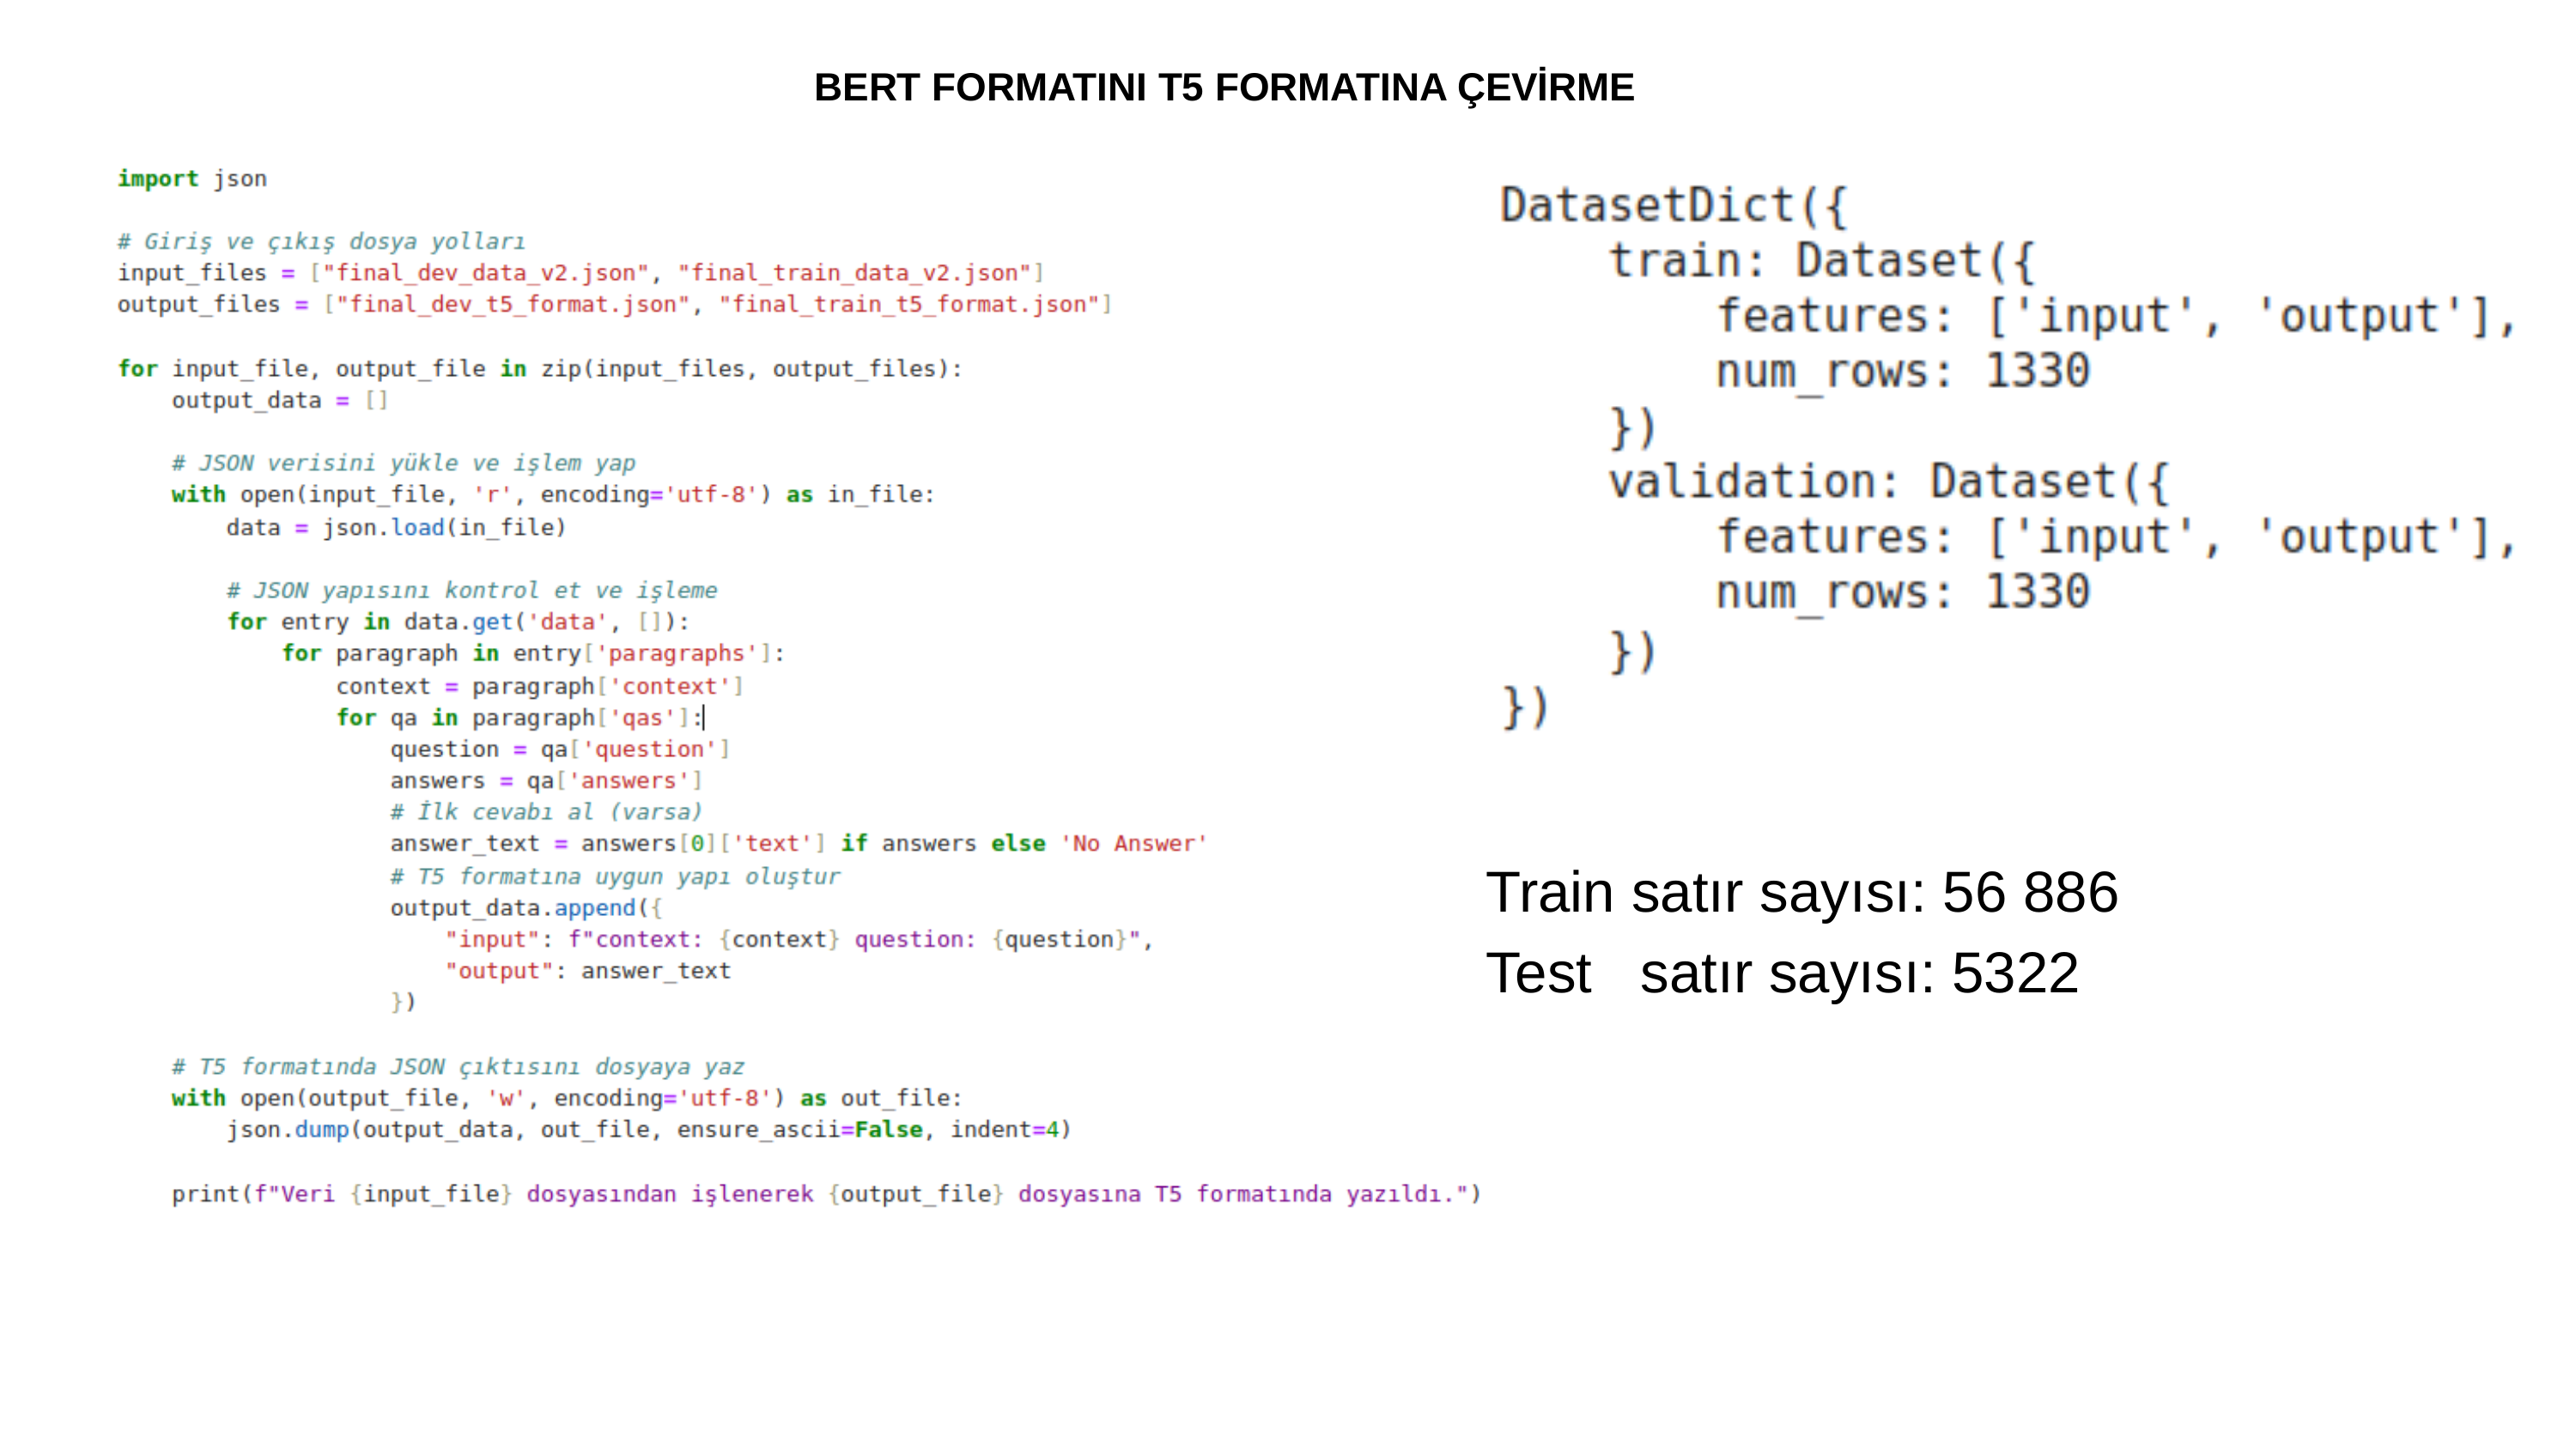

BERT FORMATINI T5 FORMATINA ÇEVİRME

Train satır sayısı: 56 886
Test   satır sayısı: 5322